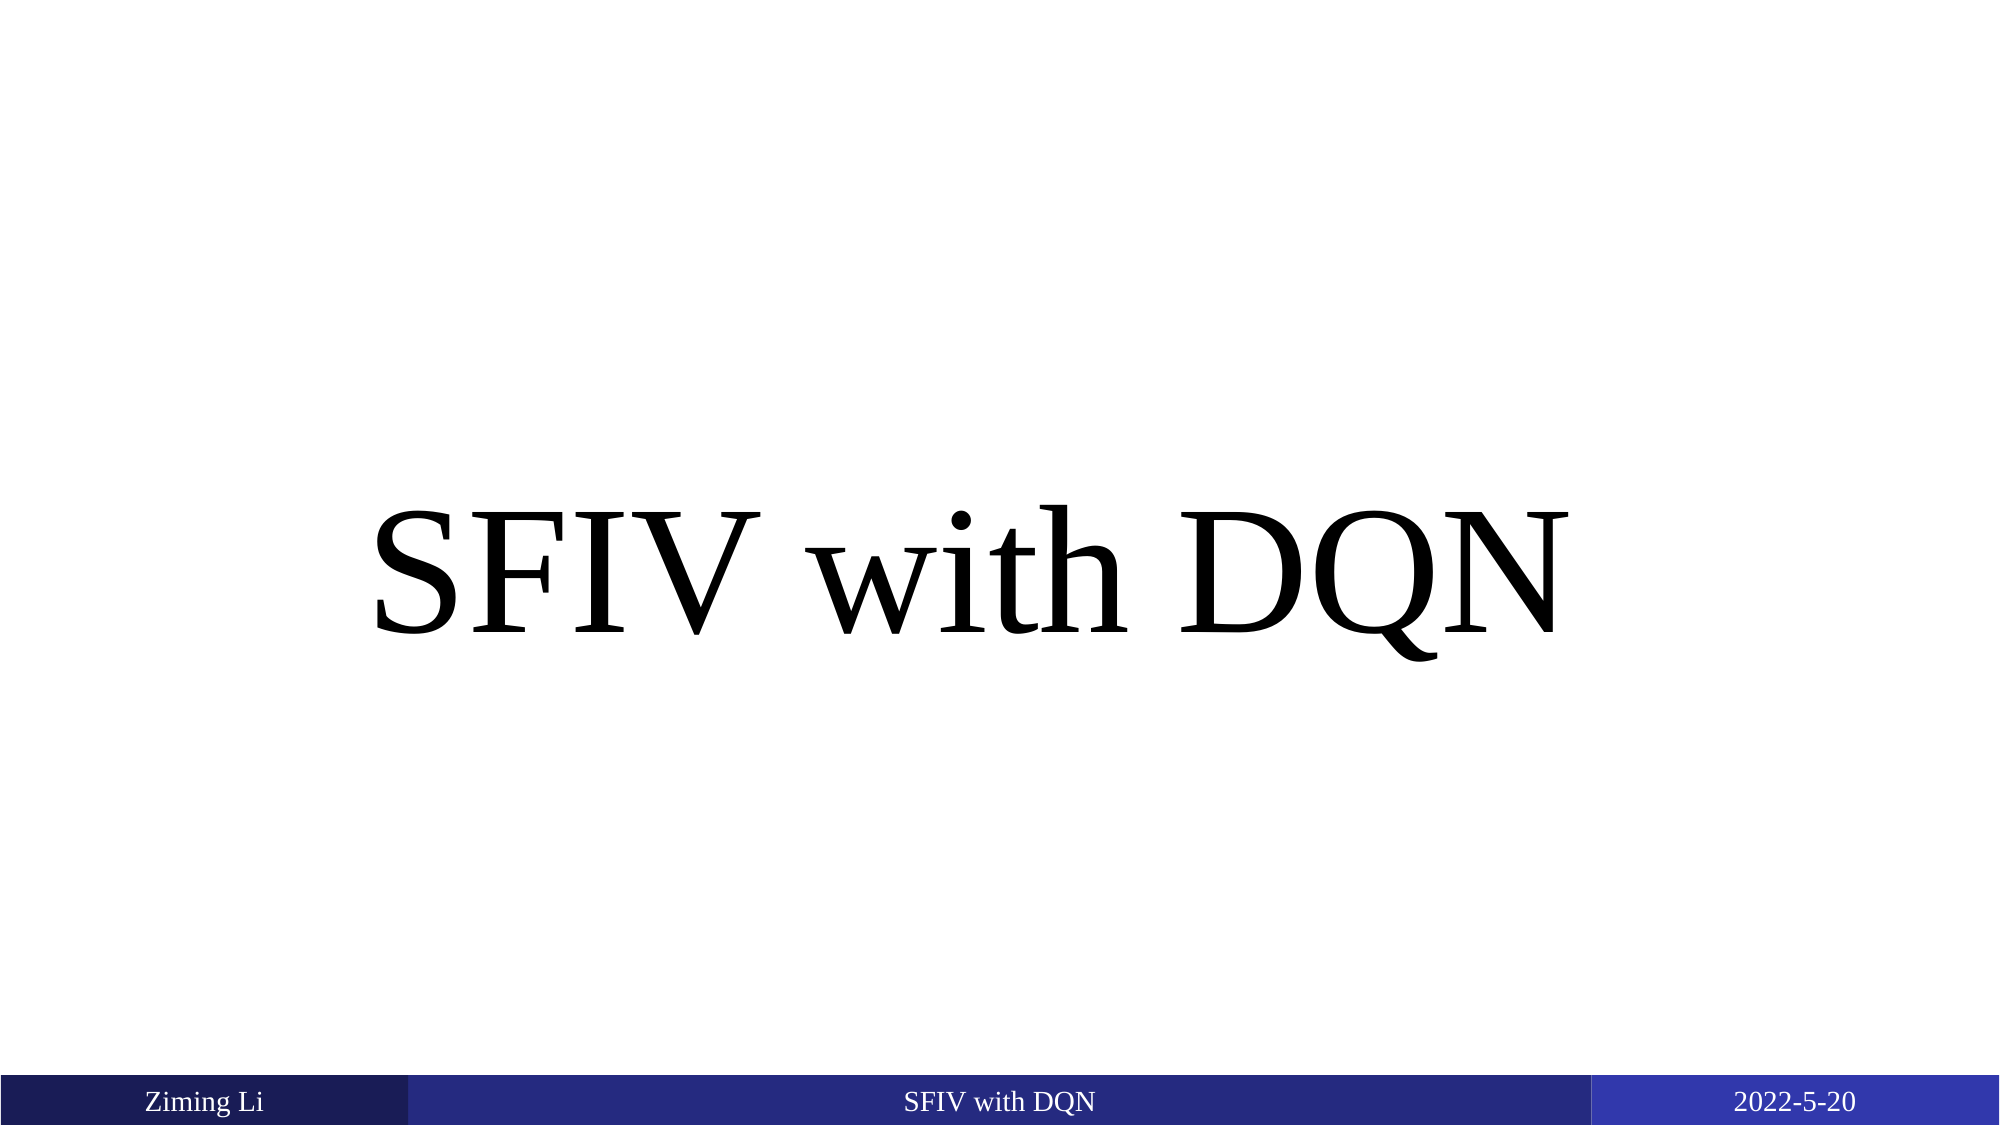

# SFIV with DQN
Ziming Li
2022-5-20

SFIV with DQN